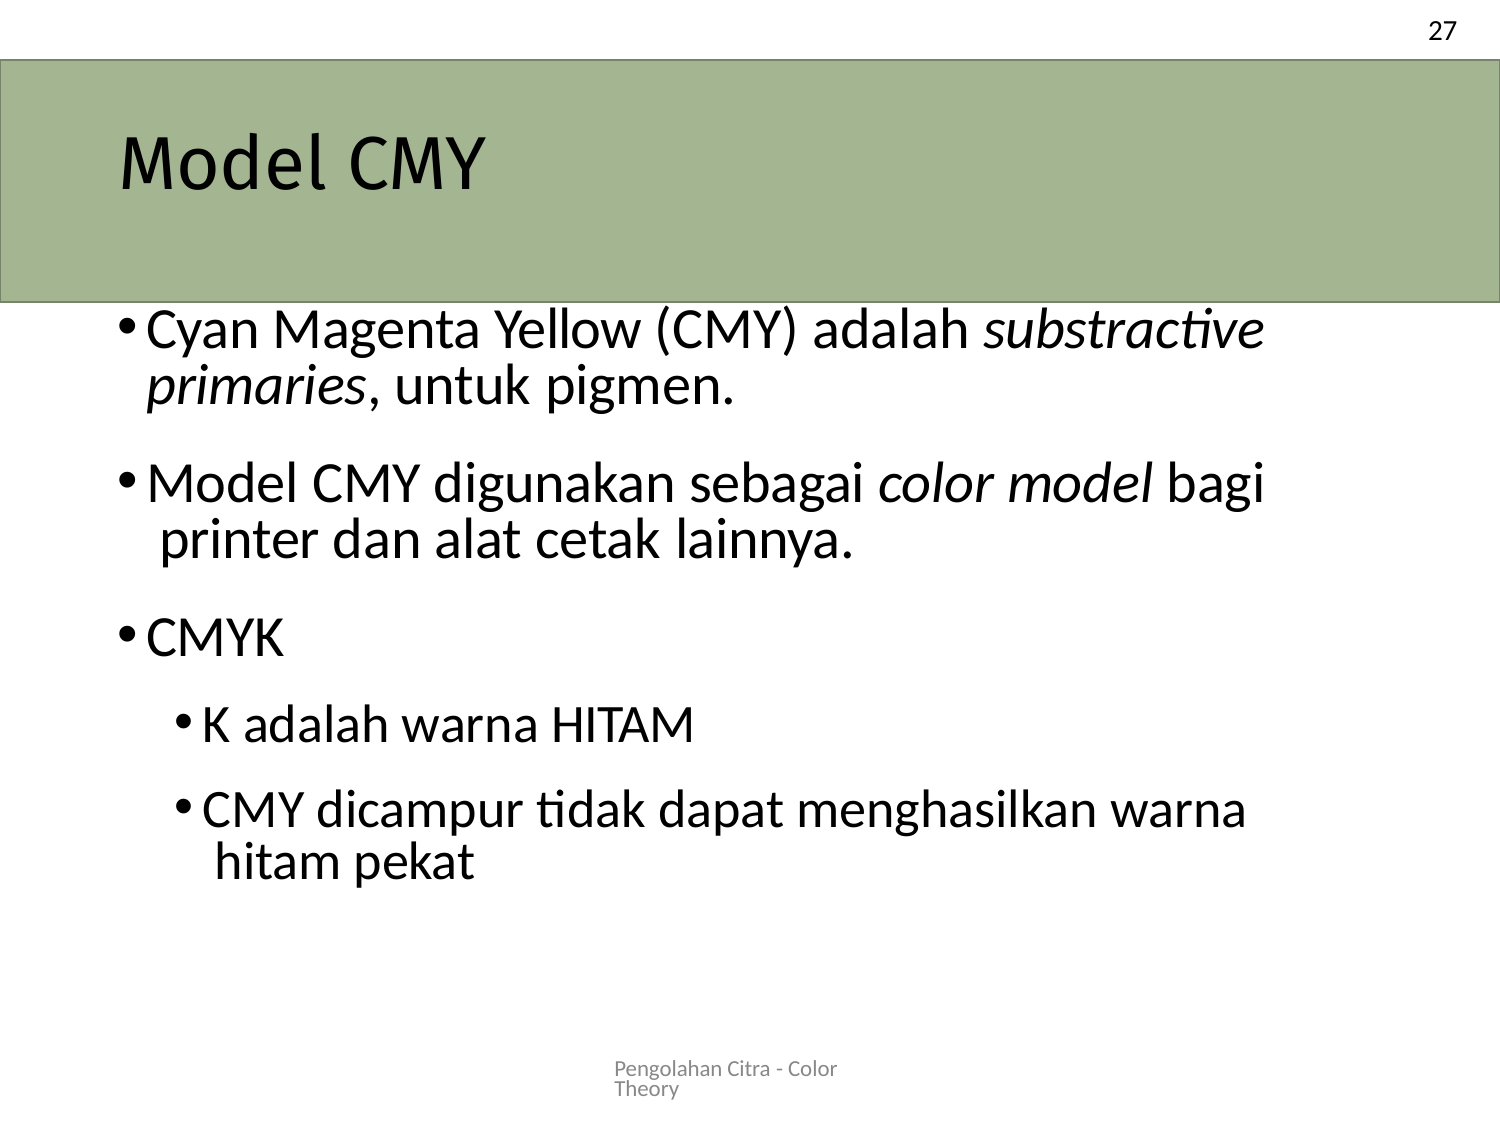

27
# Model CMY
Cyan Magenta Yellow (CMY) adalah substractive  primaries, untuk pigmen.
Model CMY digunakan sebagai color model bagi  printer dan alat cetak lainnya.
CMYK
K adalah warna HITAM
CMY dicampur tidak dapat menghasilkan warna  hitam pekat

Pengolahan Citra - Color Theory